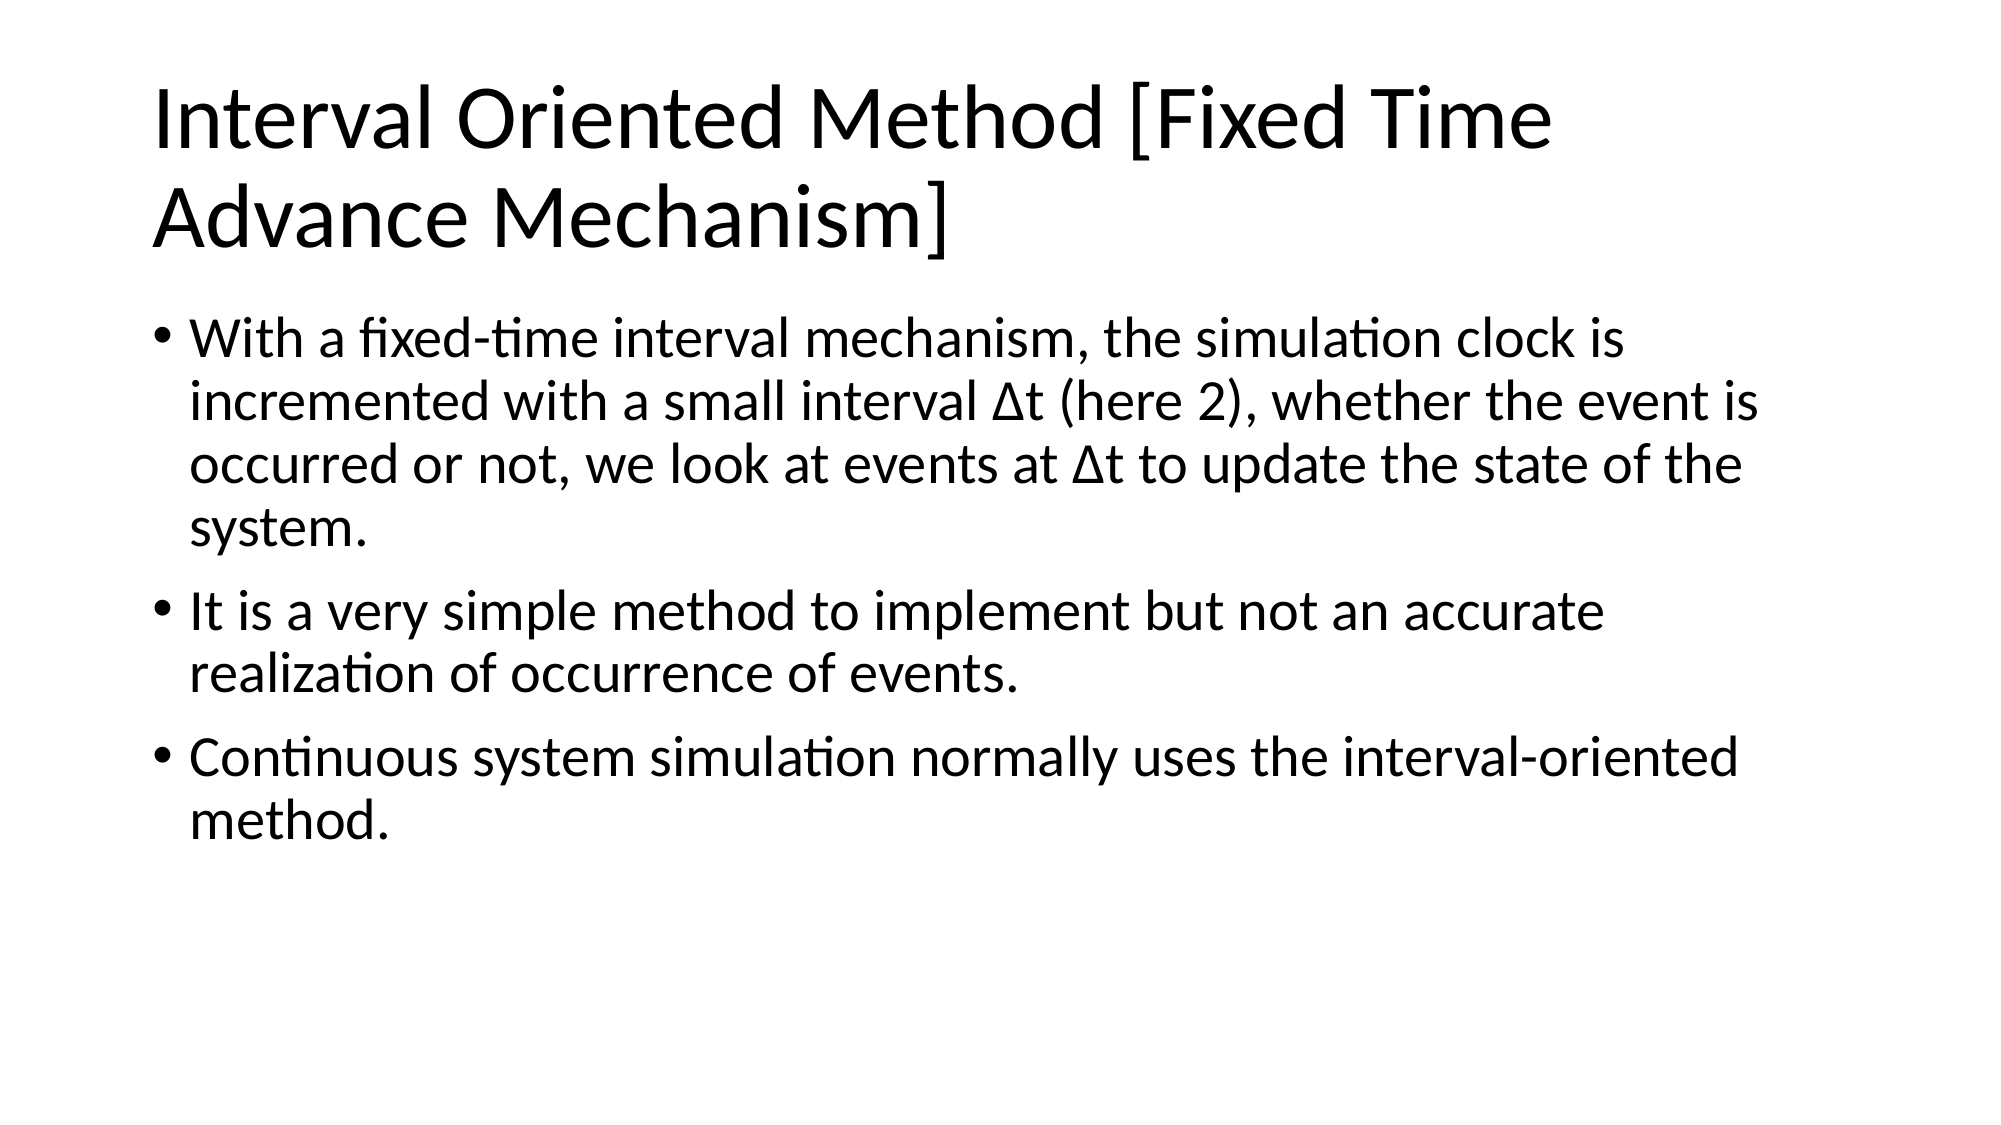

# Interval Oriented Method [Fixed Time Advance Mechanism]
With a fixed-time interval mechanism, the simulation clock is incremented with a small interval Δt (here 2), whether the event is occurred or not, we look at events at Δt to update the state of the system.
It is a very simple method to implement but not an accurate realization of occurrence of events.
Continuous system simulation normally uses the interval-oriented method.